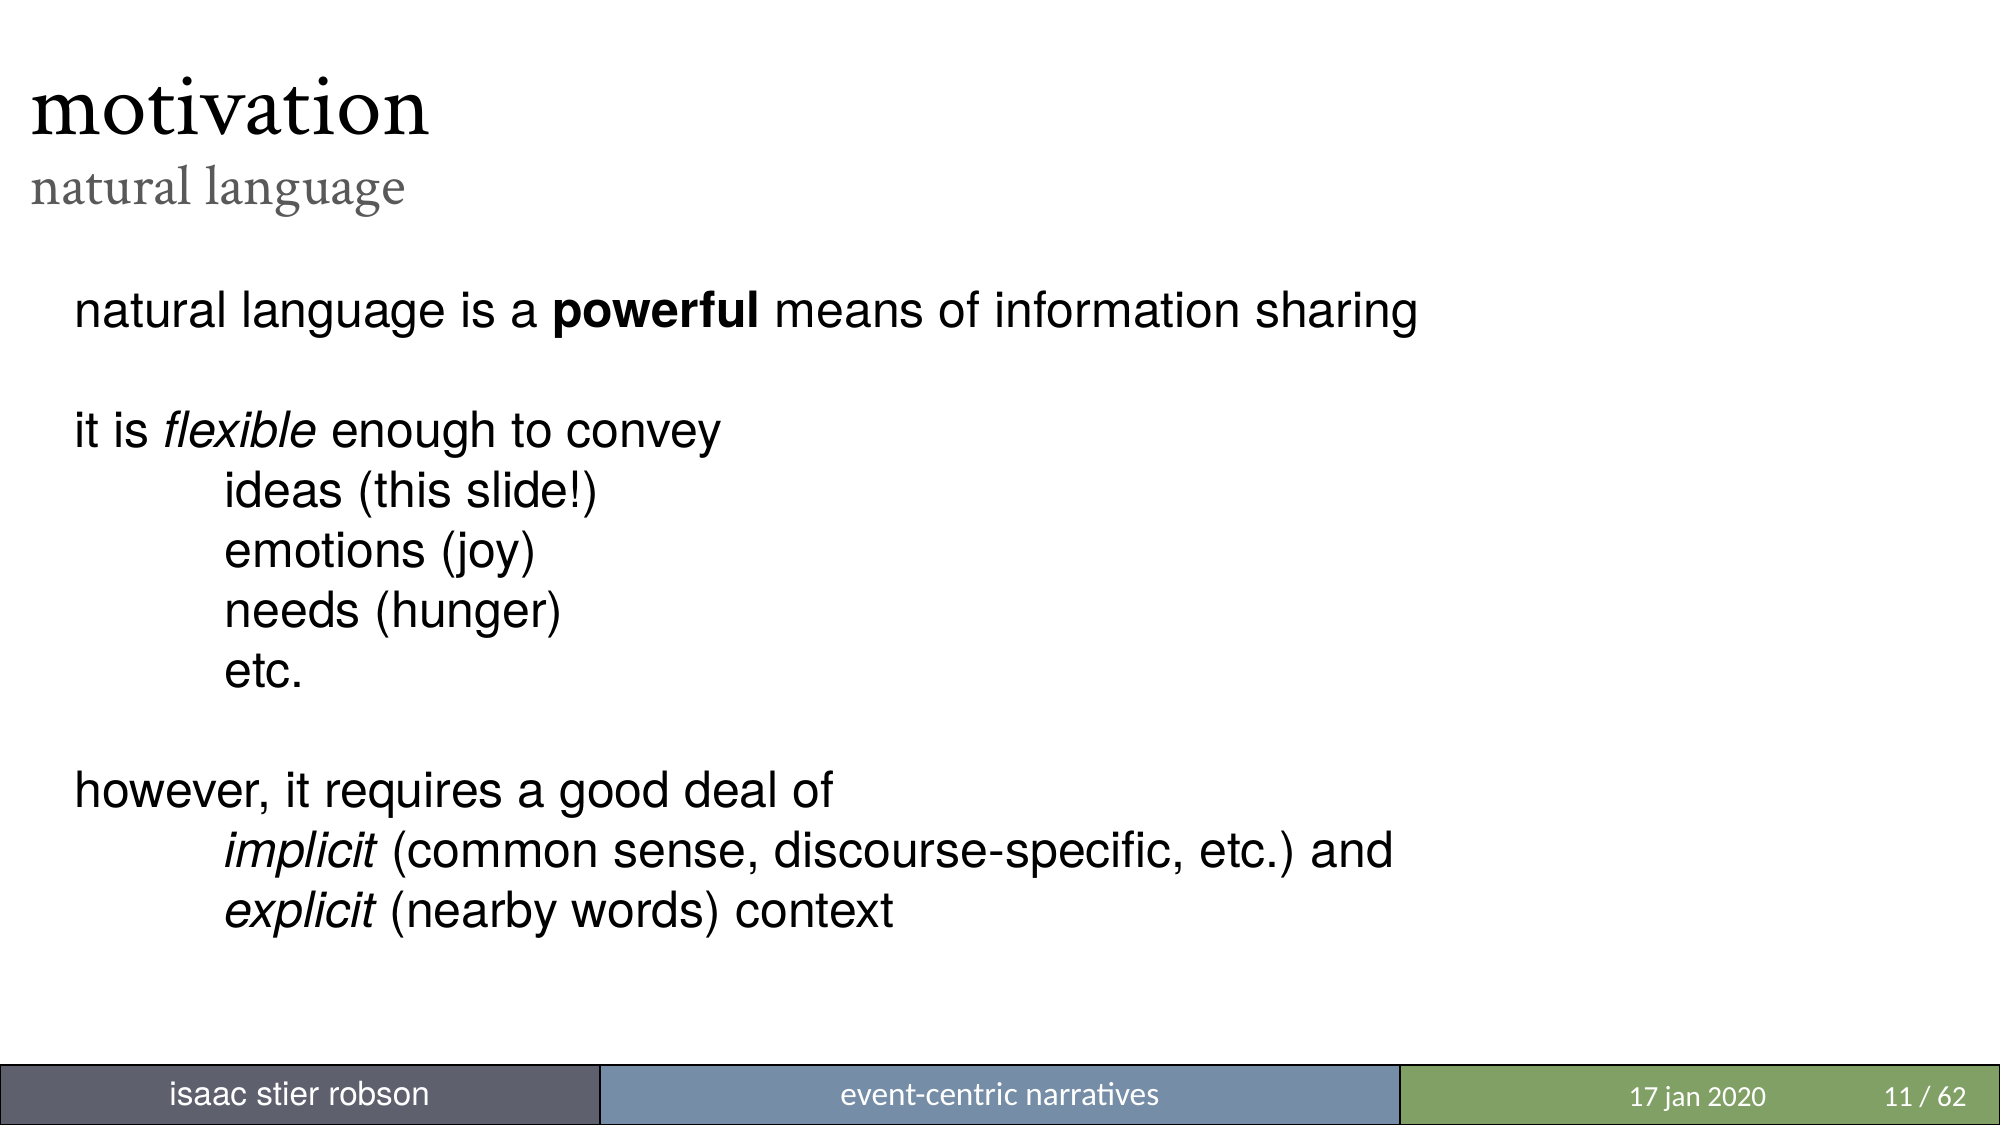

# motivation natural language
natural language is a powerful means of information sharing

it is flexible enough to convey
	ideas (this slide!)
	emotions (joy)
	needs (hunger)
	etc.

however, it requires a good deal of
	implicit (common sense, discourse-specific, etc.) and
	explicit (nearby words) context

isaac stier robson
event-centric narratives
   	       17 jan 2020	11 / 62